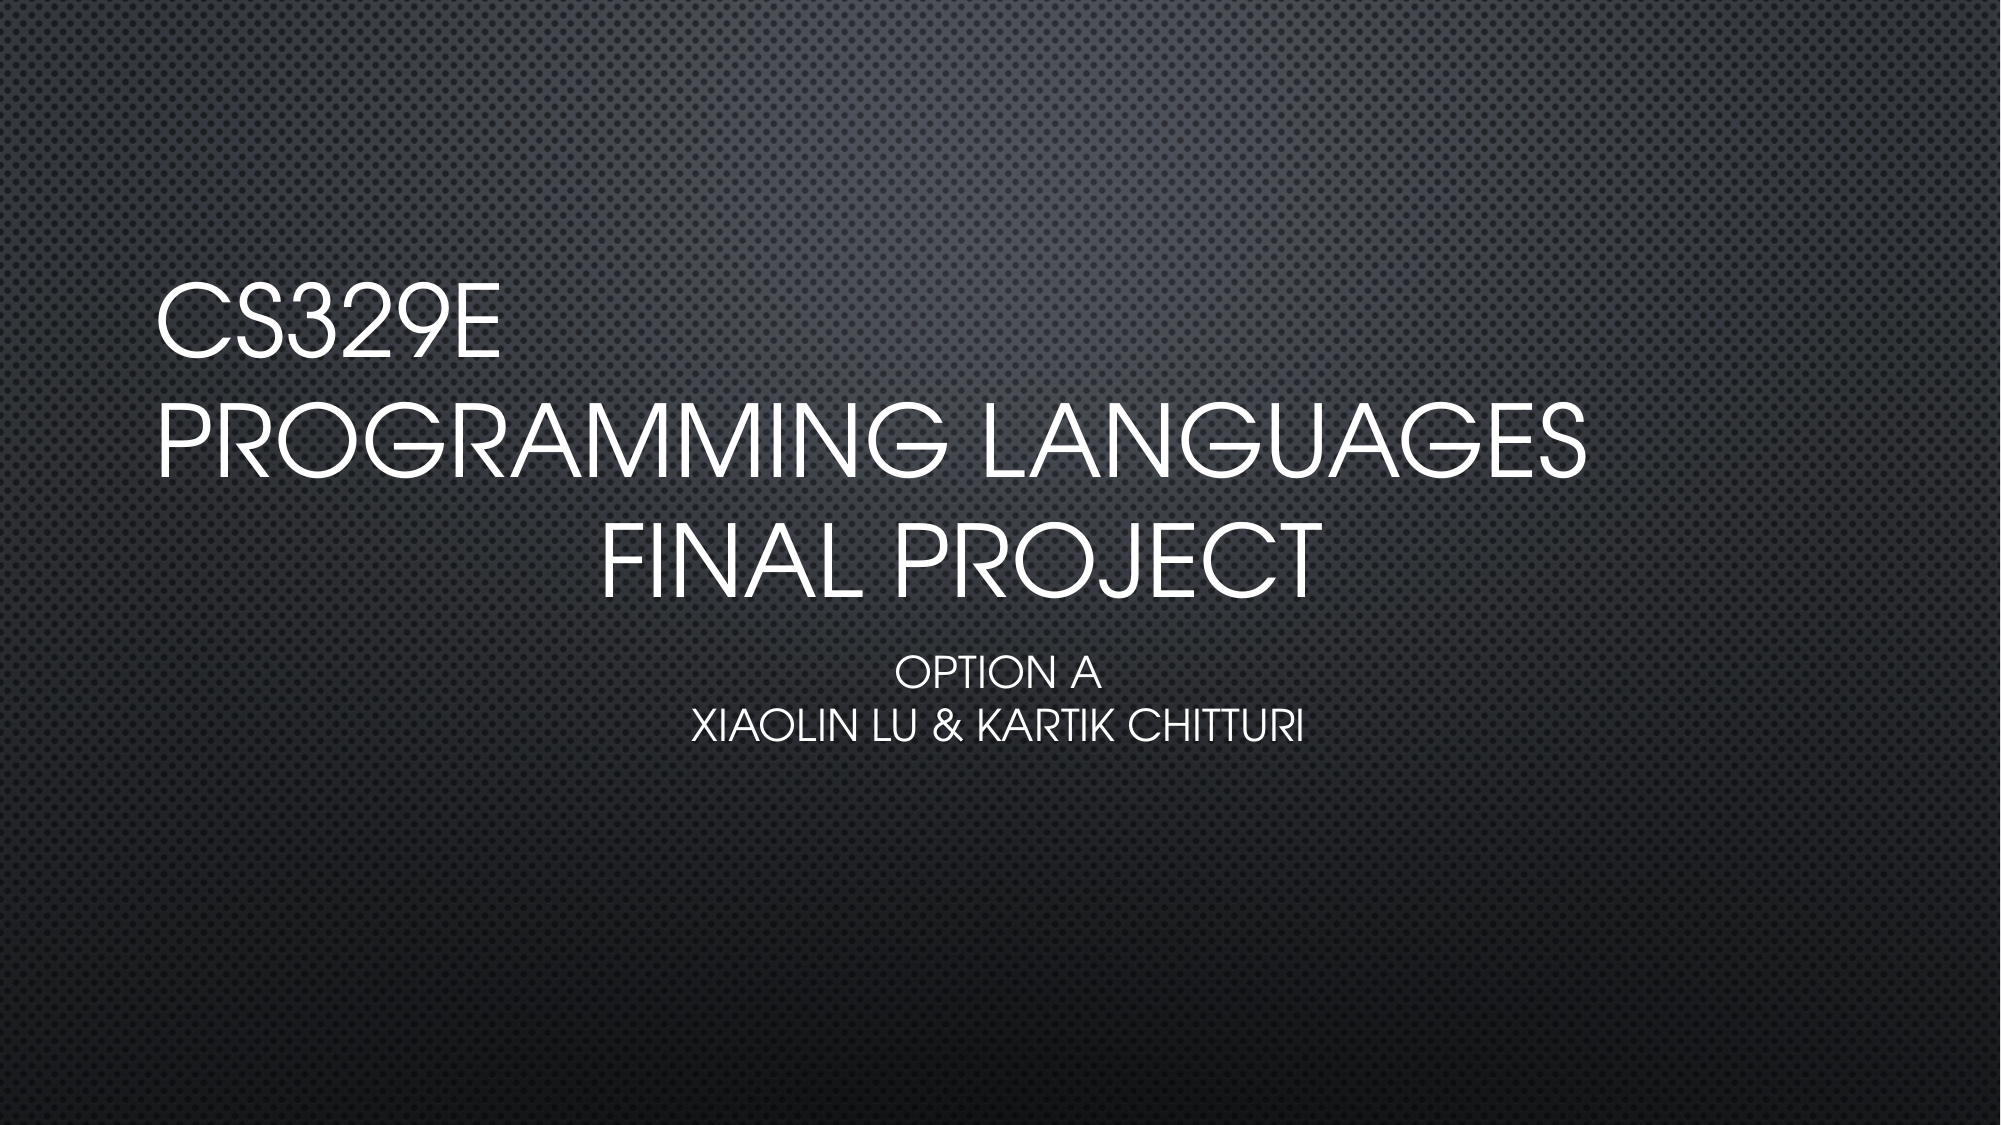

cs329e
Programming Languages
Final Project
Option A
Xiaolin Lu & Kartik Chitturi